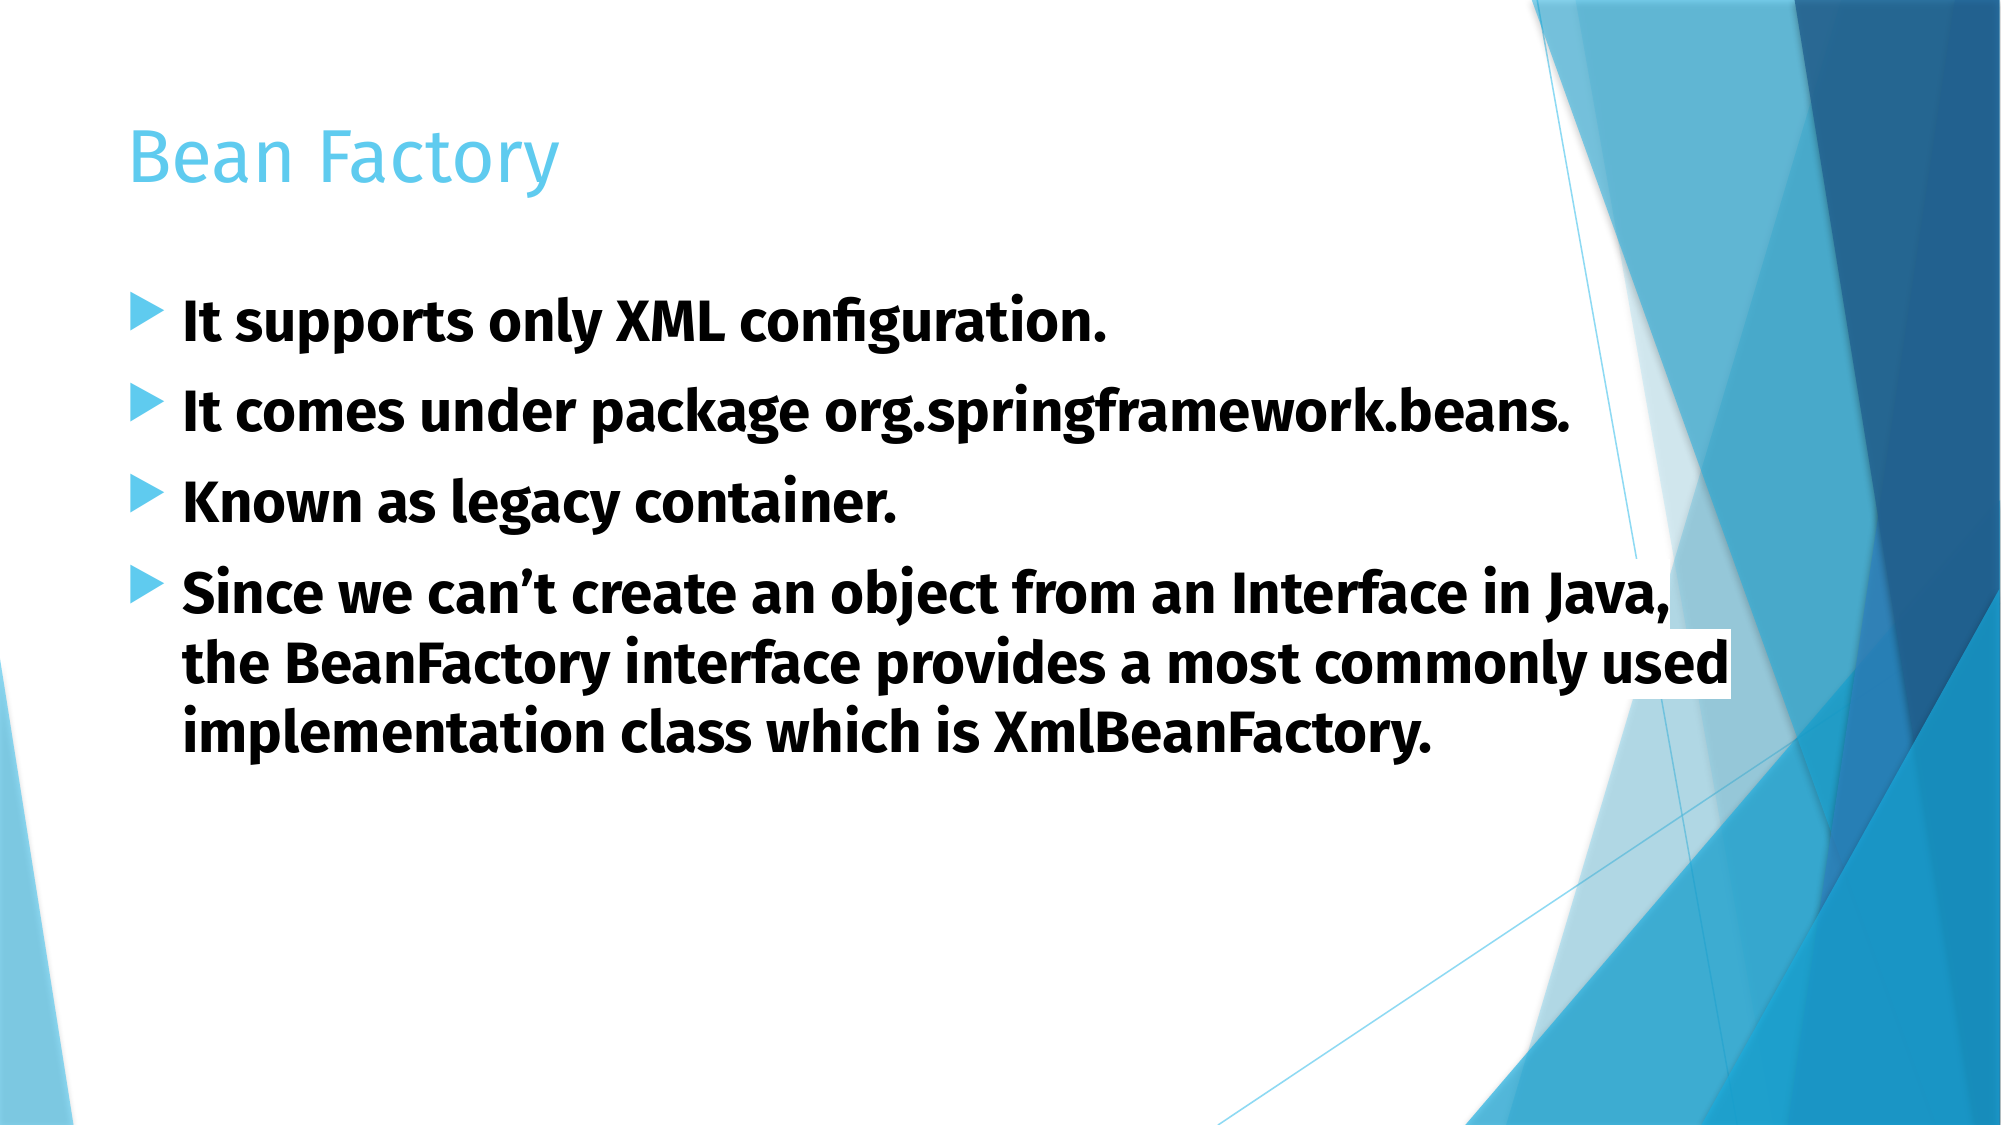

# Bean Factory
It supports only XML configuration.
It comes under package org.springframework.beans.
Known as legacy container.
Since we can’t create an object from an Interface in Java, the BeanFactory interface provides a most commonly used implementation class which is XmlBeanFactory.